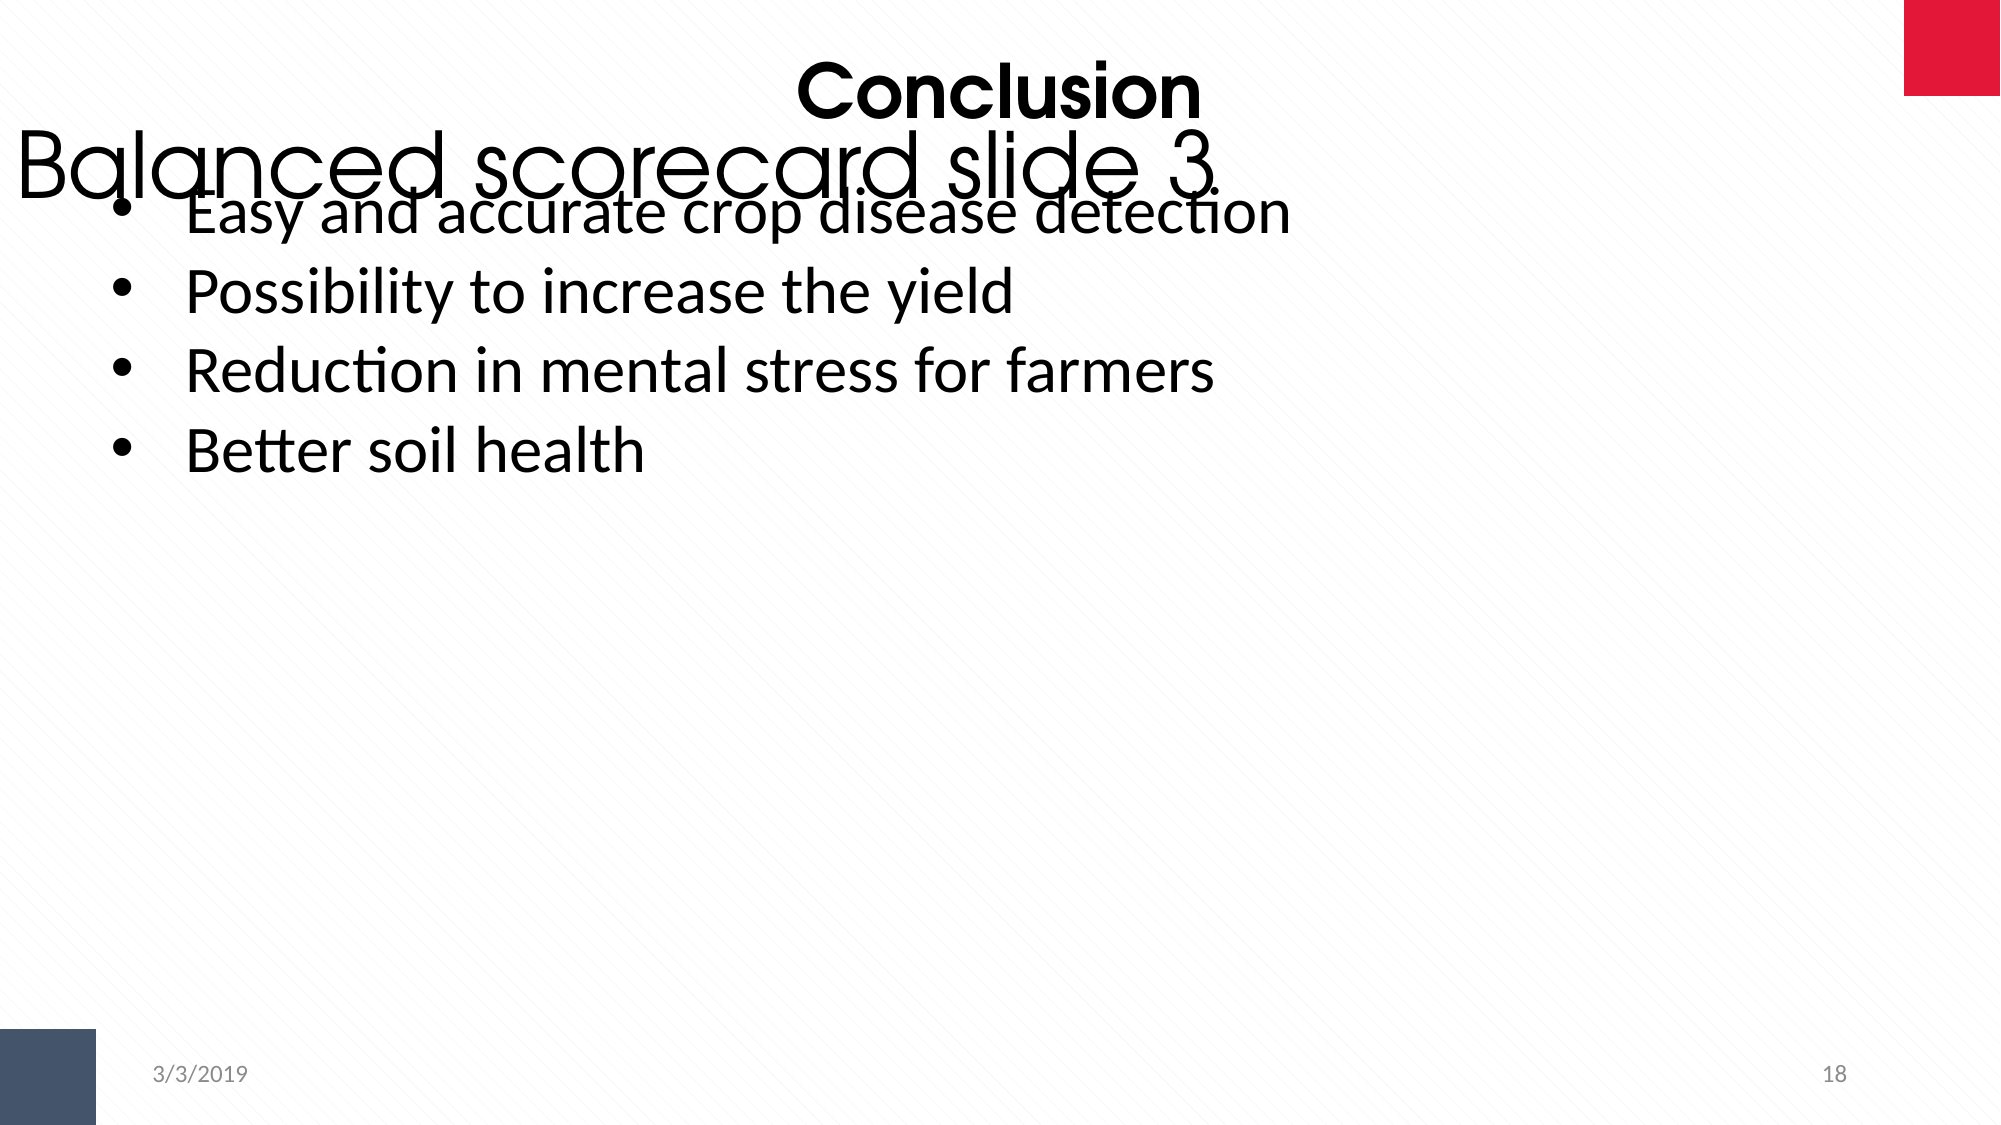

Conclusion
Balanced scorecard slide 3
Easy and accurate crop disease detection
Possibility to increase the yield
Reduction in mental stress for farmers
Better soil health

3/3/2019
18